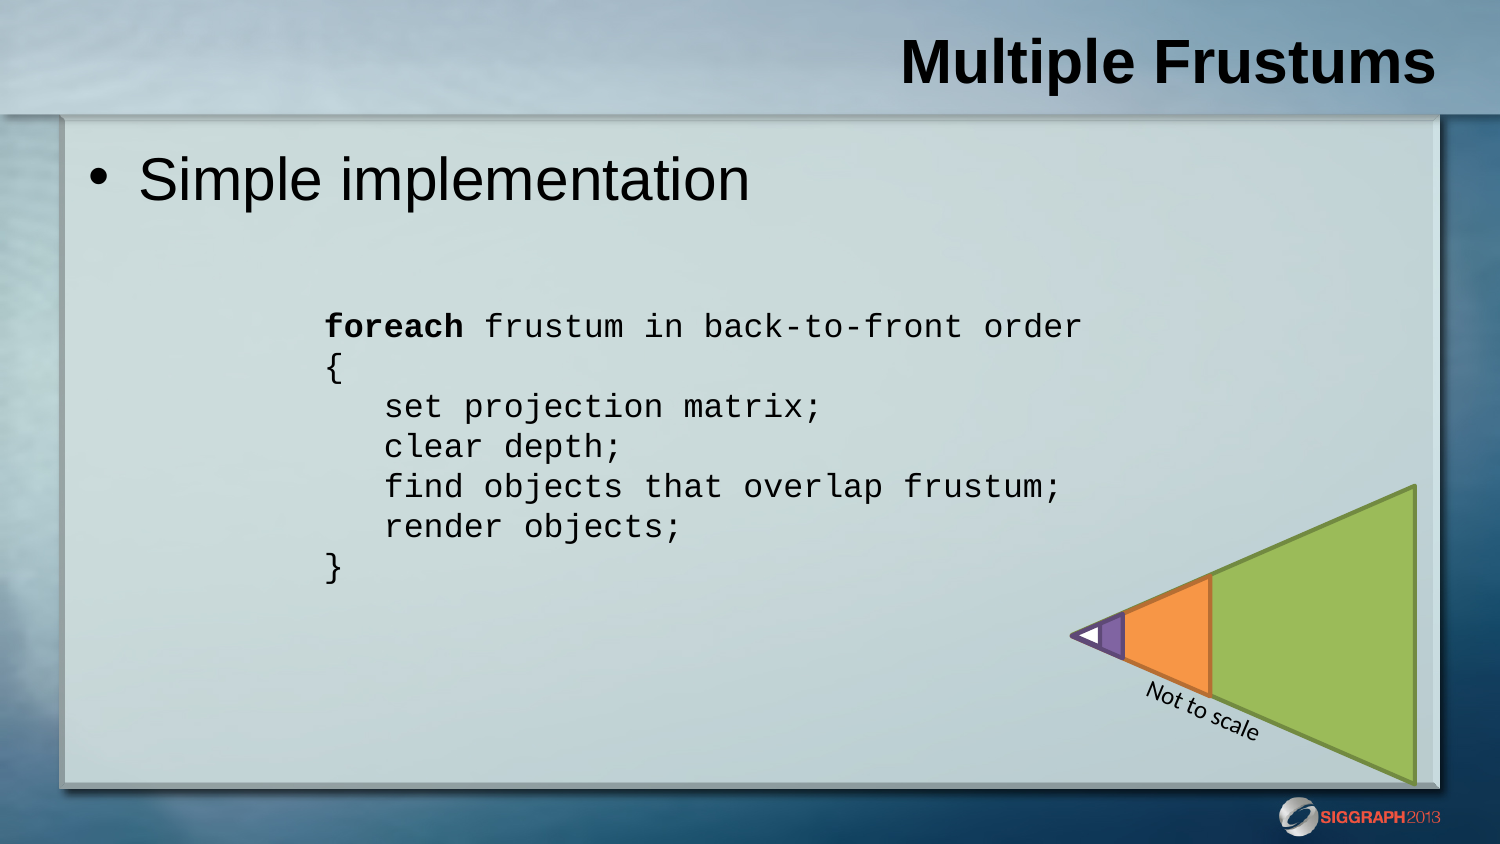

# Multiple Frustums
Simple implementation
foreach frustum in back-to-front order
{
   set projection matrix;
   clear depth;
   find objects that overlap frustum;
   render objects;
}

Not to scale